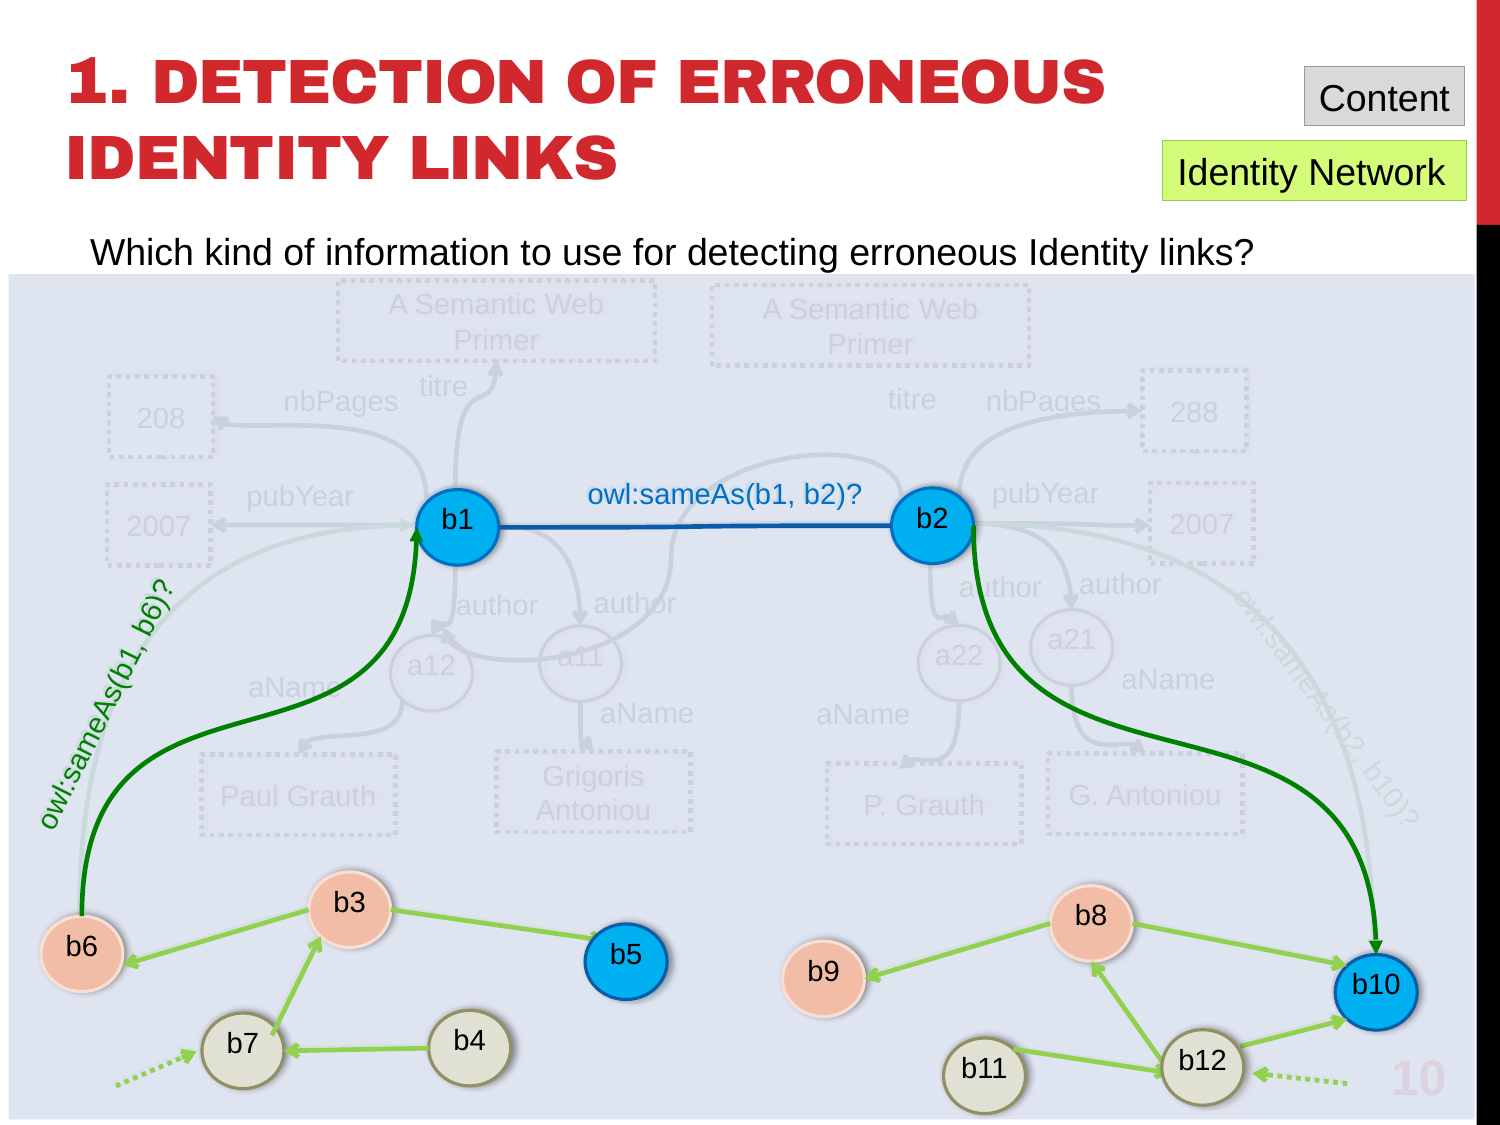

1. Detection of erroneous identity links
Content
Identity Network
Which kind of information to use for detecting erroneous Identity links?

A Semantic Web Primer
A Semantic Web Primer
titre
288
titre
nbPages
nbPages
208
owl:sameAs(b1, b2)?
pubYear
owl:sameAs(b1, b2)?
pubYear
2007
2007
b2
b1
b2
b1
author

author

author

author
a21
a22
a11
a12
aName
aName
owl:sameAs(b1, b6)?
owl:sameAs(b1, b6)?
owl:sameAs(b2, b10)?
aName
aName
Grigoris Antoniou
G. Antoniou
Paul Grauth
P. Grauth
b3
b3
b8
b8
b6
b6
b5
b5
b9
b9
b10
b10
b4
b4
b7
b7
b12
b12
b11
b11
10